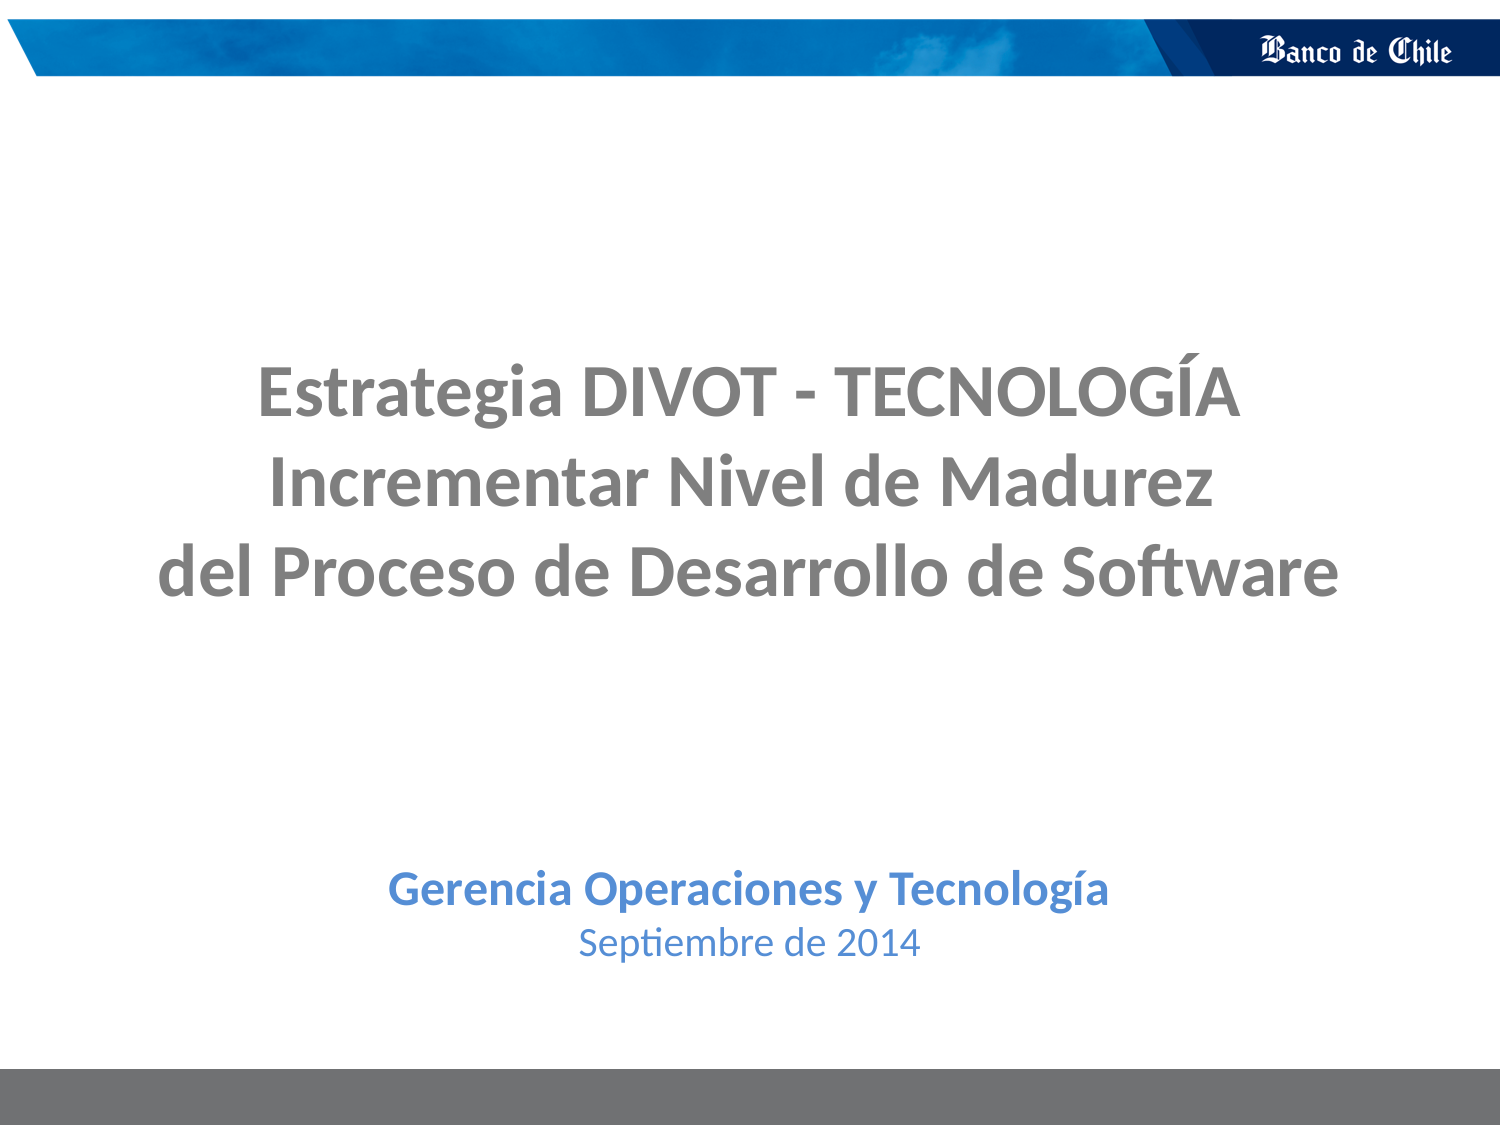

Estrategia DIVOT - TECNOLOGÍA
Incrementar Nivel de Madurez
del Proceso de Desarrollo de Software
Gerencia Operaciones y Tecnología
Septiembre de 2014